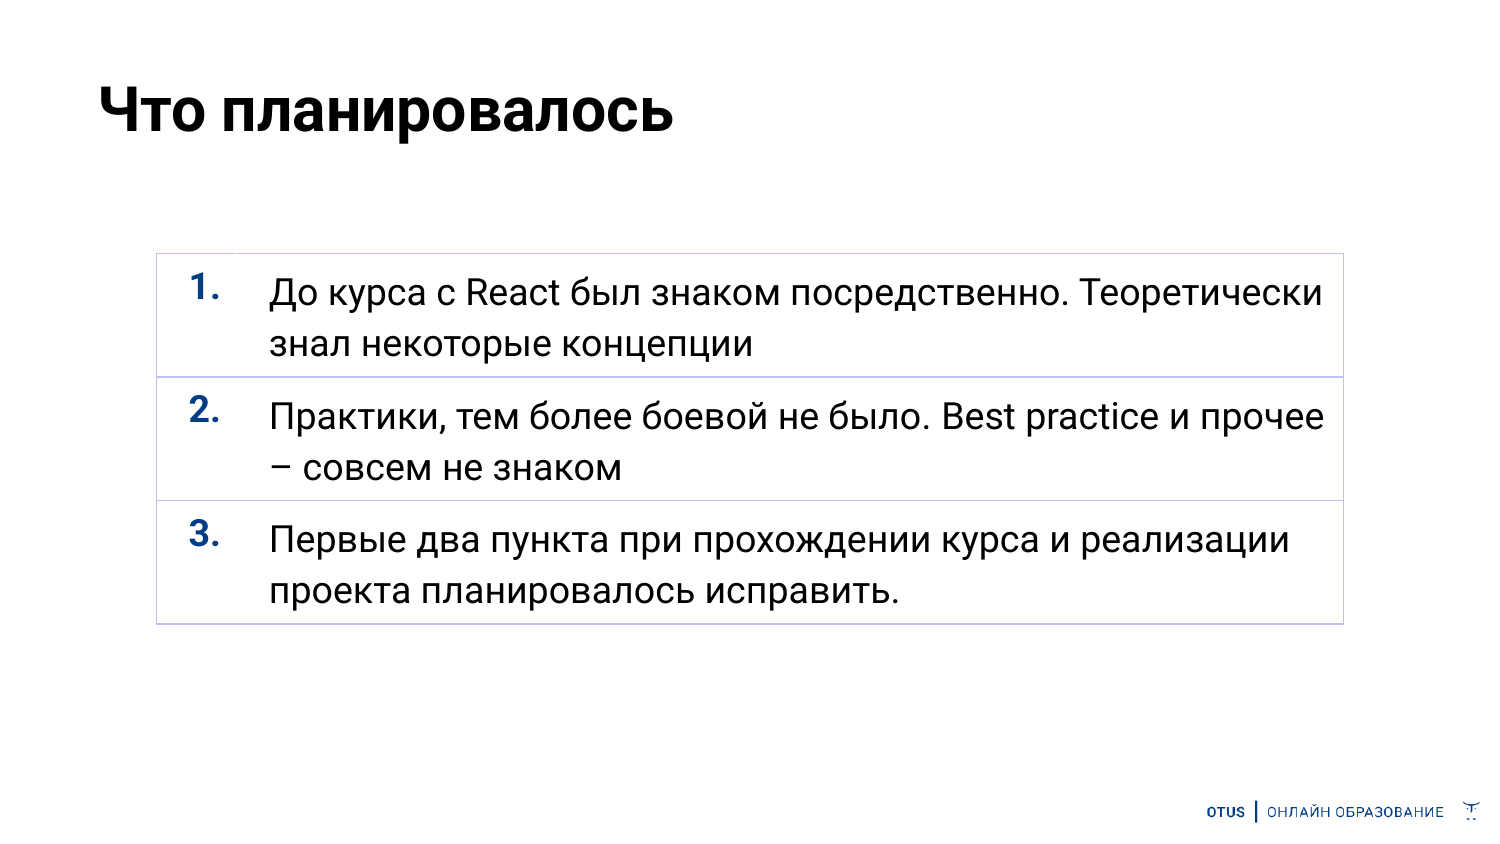

# Что планировалось
| 1. | До курса с React был знаком посредственно. Теоретически знал некоторые концепции |
| --- | --- |
| 2. | Практики, тем более боевой не было. Best practice и прочее – совсем не знаком |
| 3. | Первые два пункта при прохождении курса и реализации проекта планировалось исправить. |